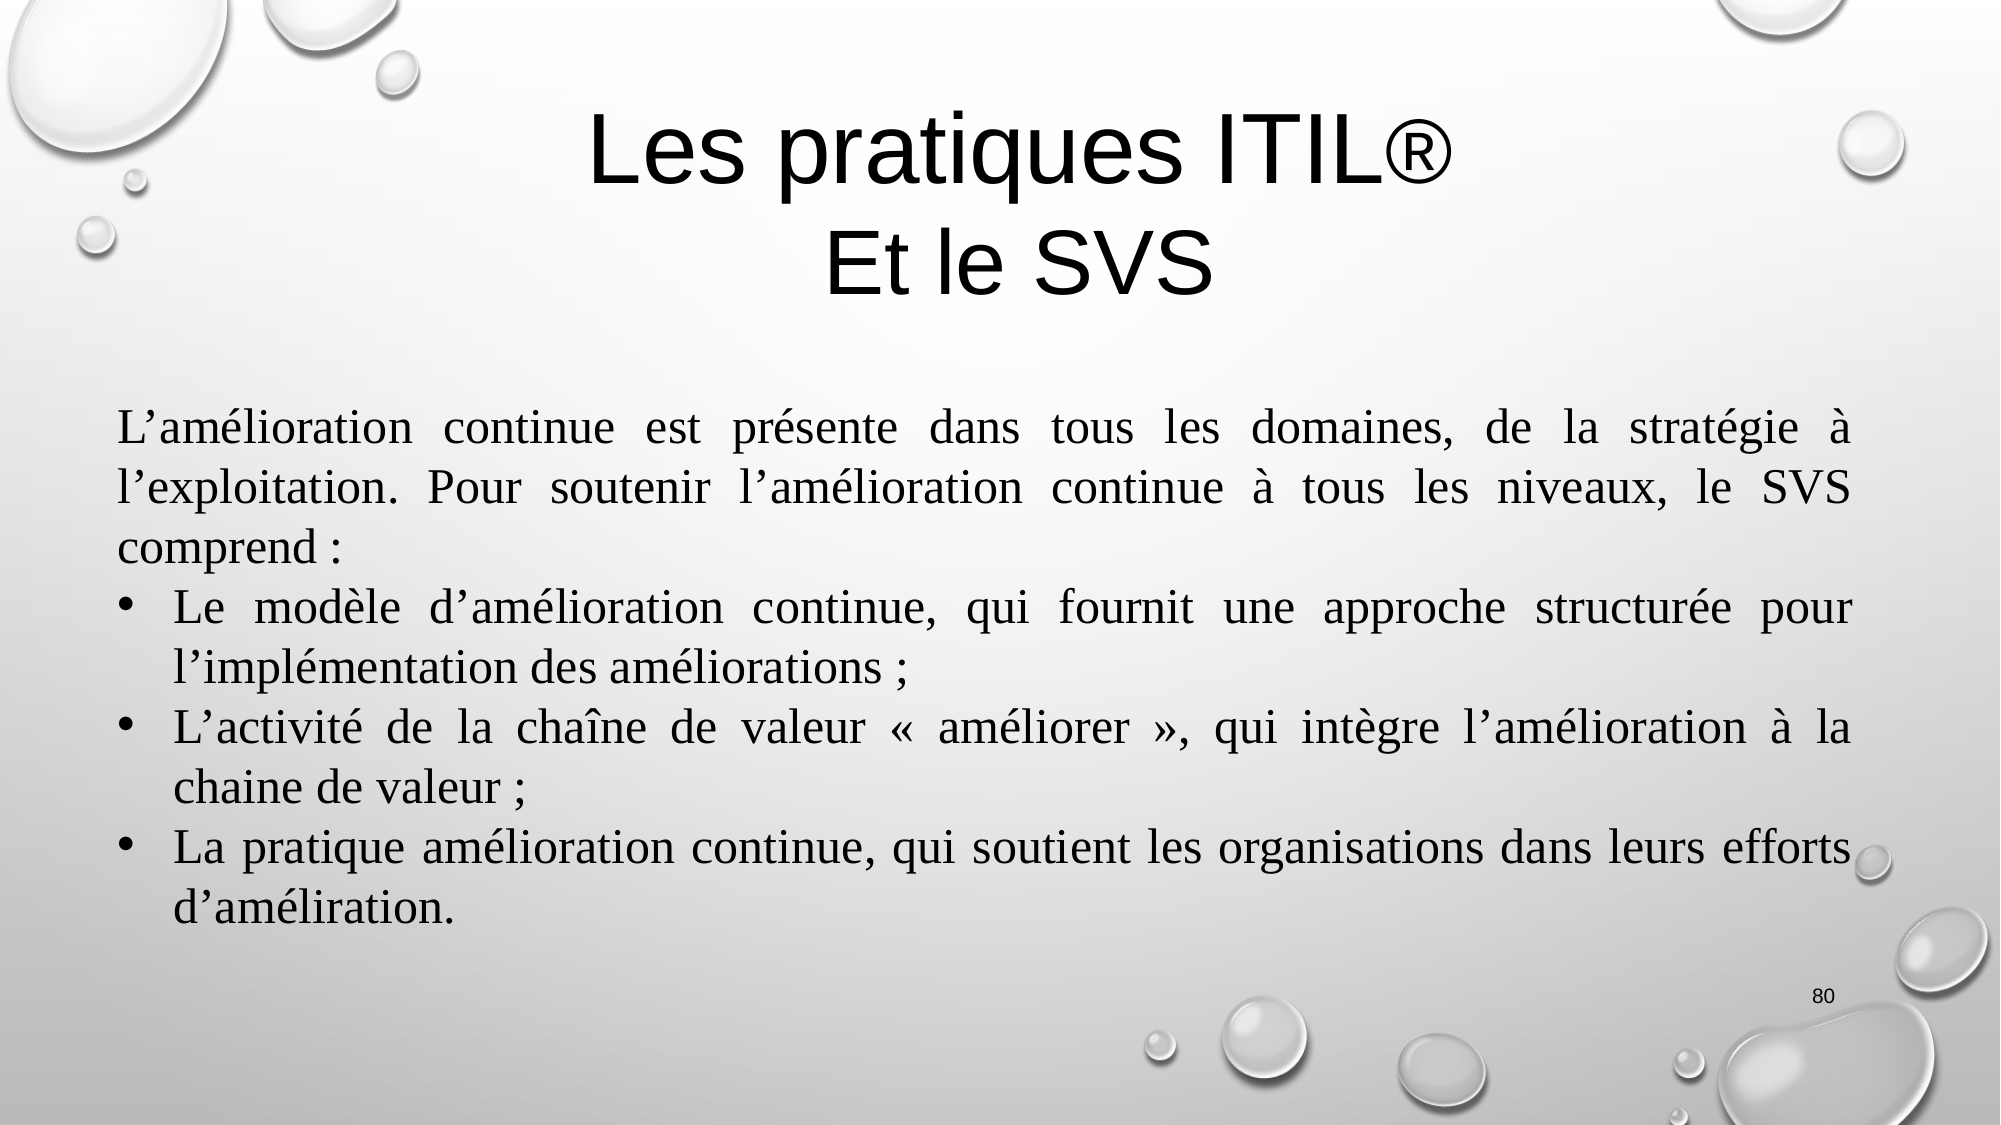

Les pratiques ITIL®
Et le SVS

L’amélioration continue est présente dans tous les domaines, de la stratégie à l’exploitation. Pour soutenir l’amélioration continue à tous les niveaux, le SVS comprend :
Le modèle d’amélioration continue, qui fournit une approche structurée pour l’implémentation des améliorations ;
L’activité de la chaîne de valeur « améliorer », qui intègre l’amélioration à la chaine de valeur ;
La pratique amélioration continue, qui soutient les organisations dans leurs efforts d’améliration.
80